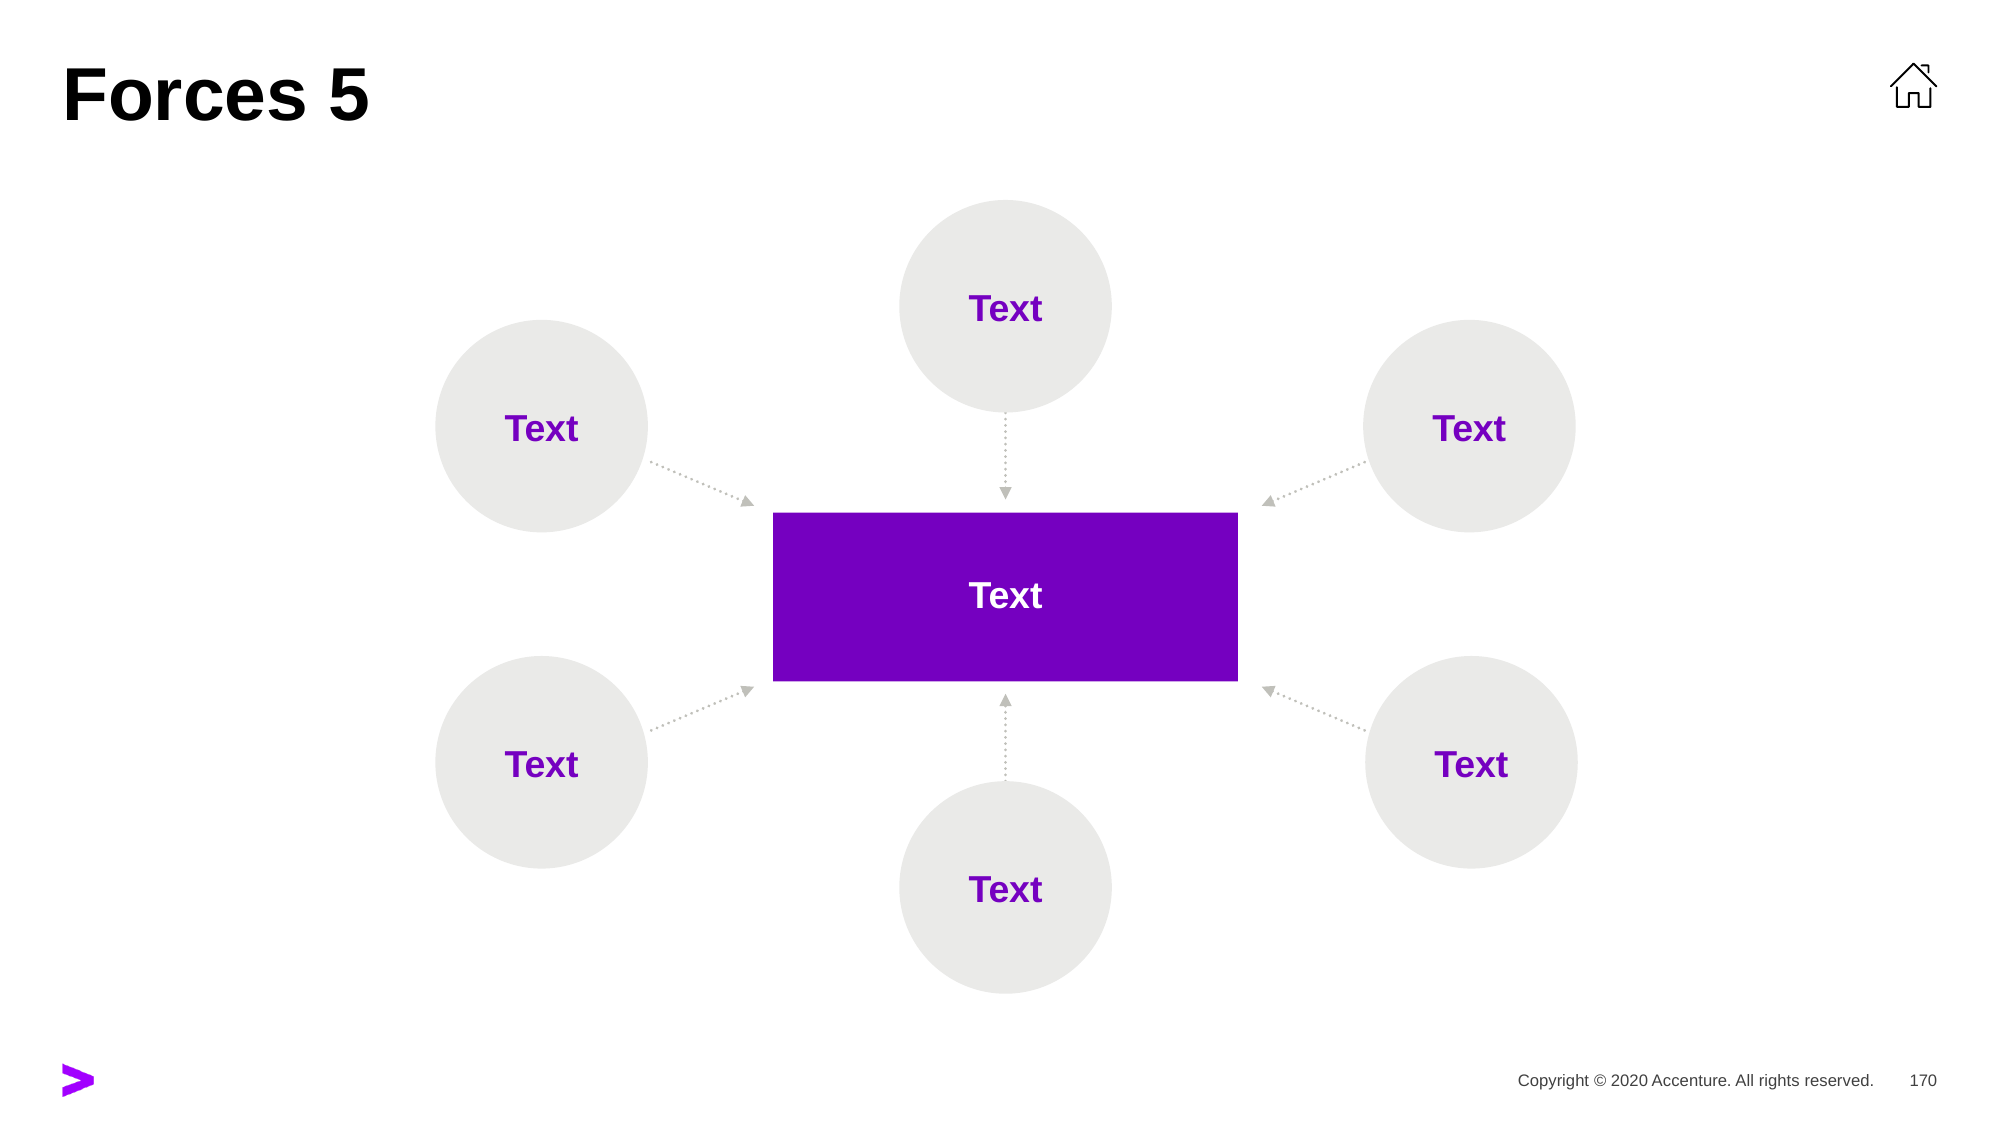

# Forces 5

Text
Text
Text
Text
Text
Text
Text